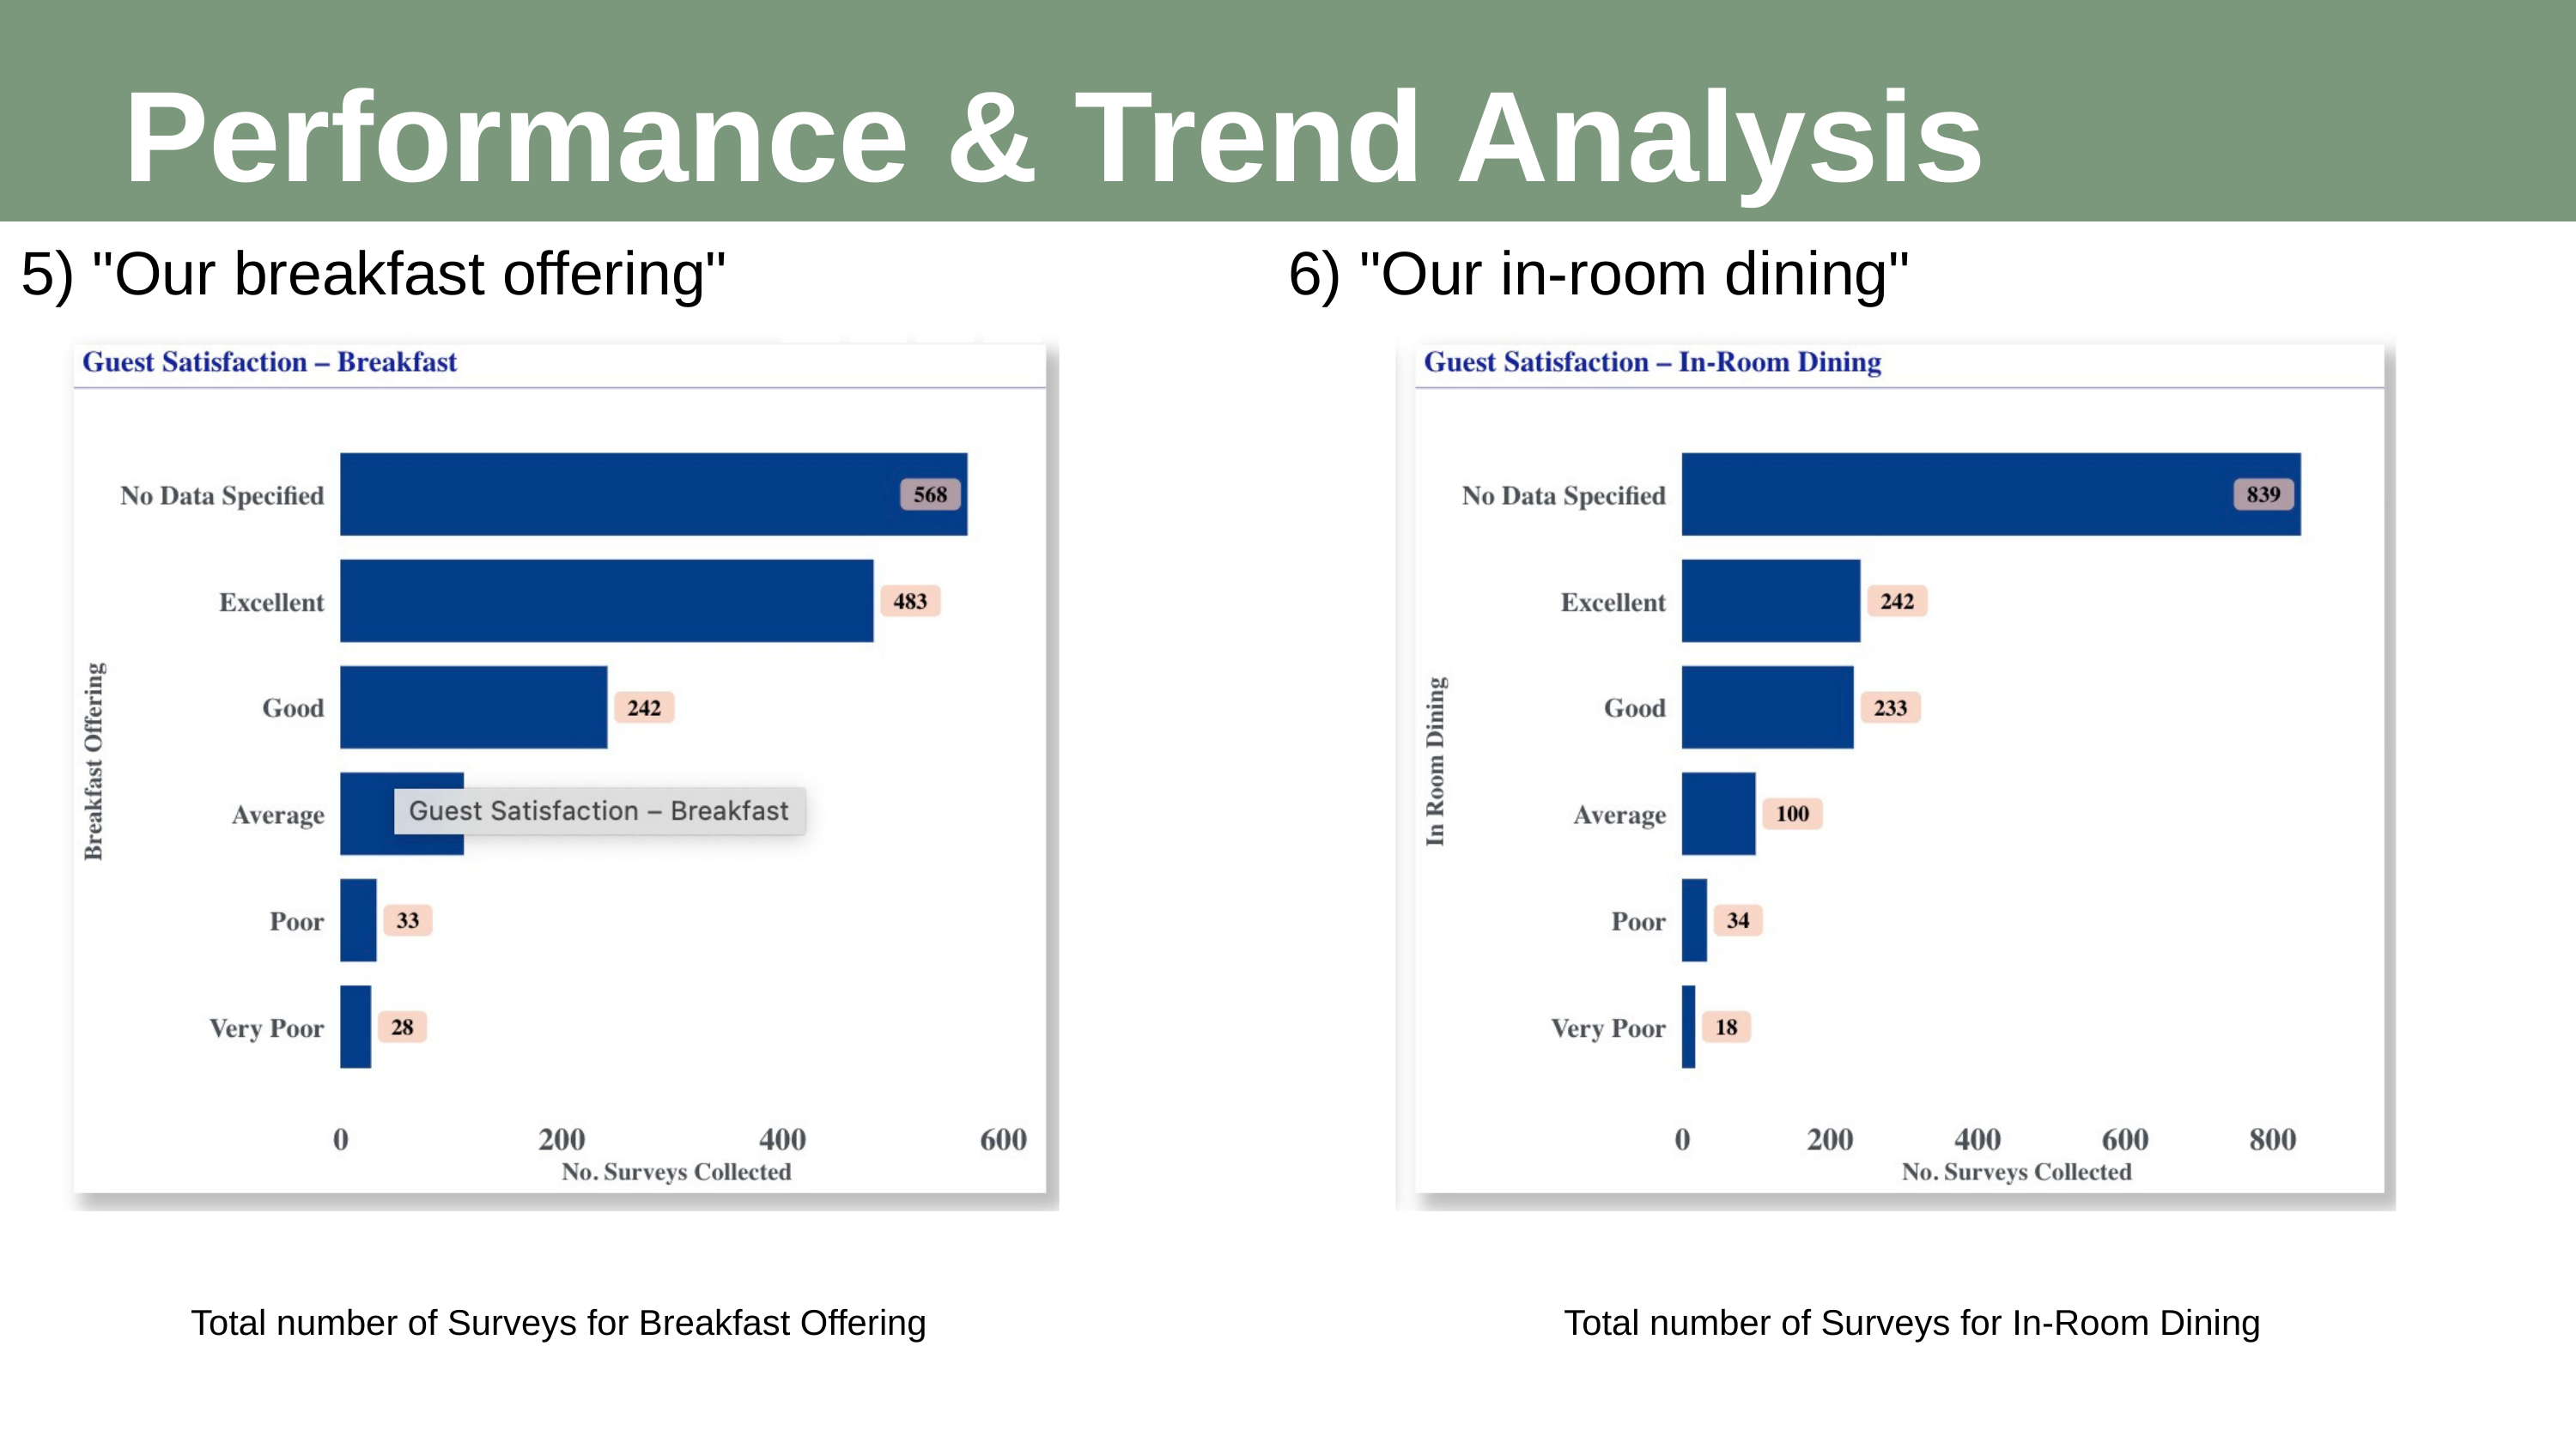

Performance & Trend Analysis
5) "Our breakfast offering"
6) "Our in-room dining"

Total number of Surveys for Breakfast Offering
Total number of Surveys for In-Room Dining